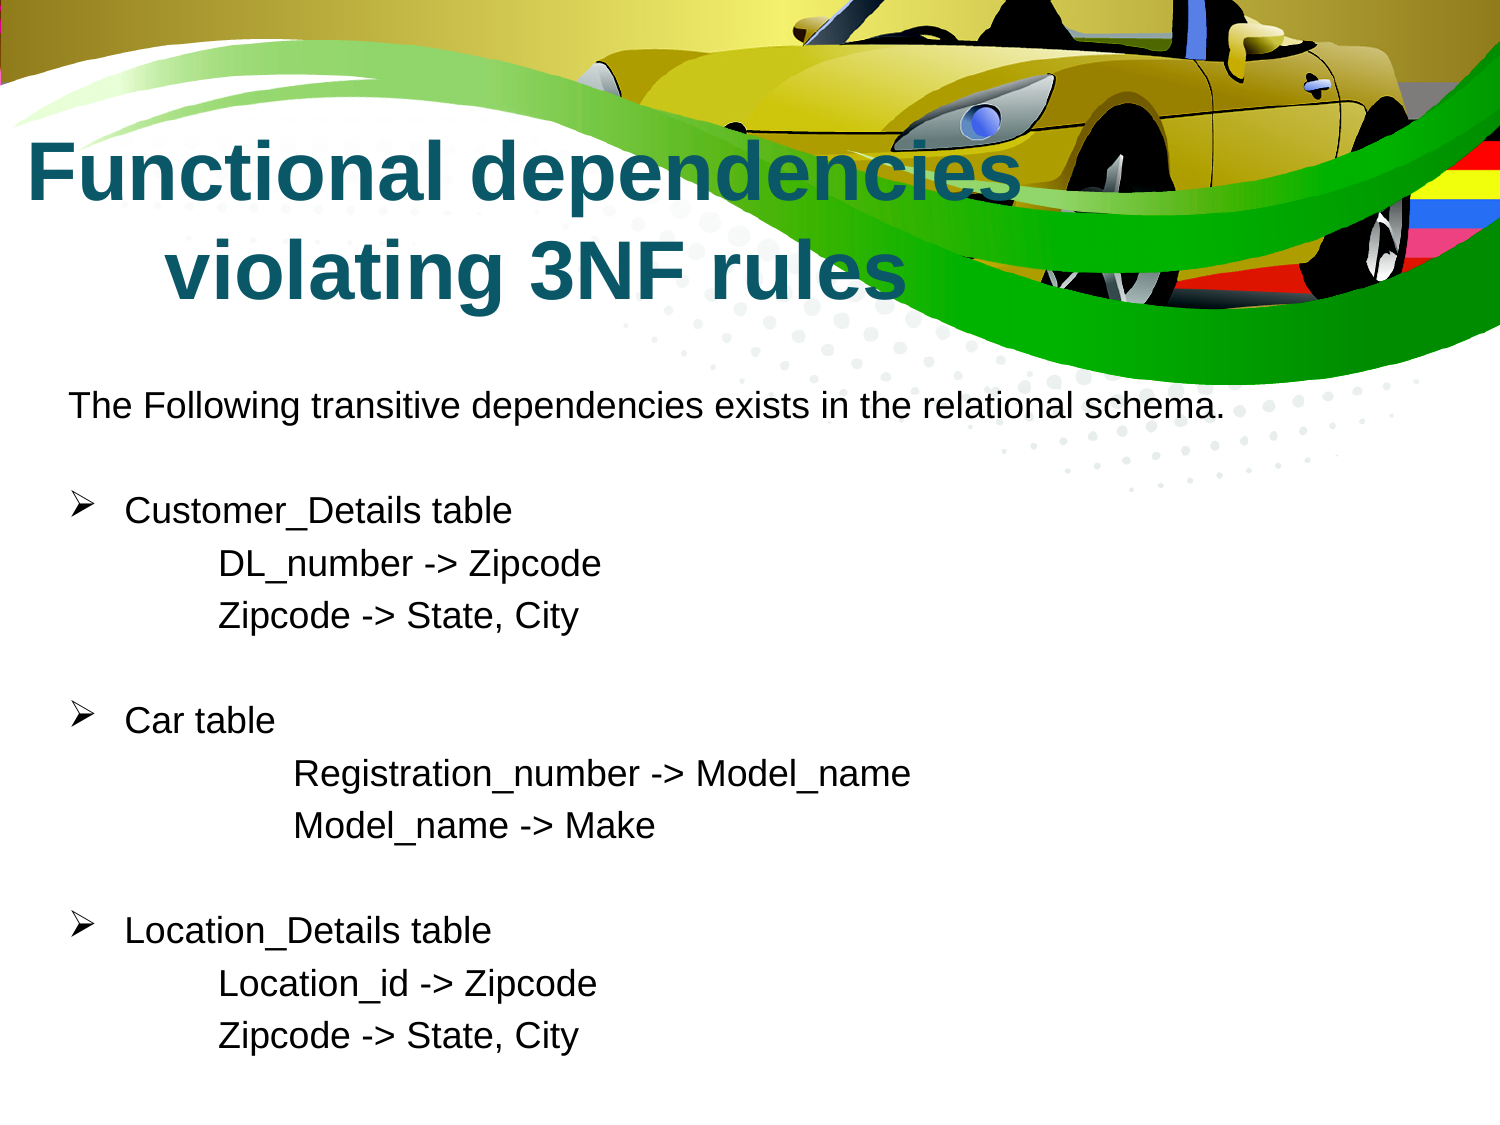

Functional dependencies
violating 3NF rules
The Following transitive dependencies exists in the relational schema.

Customer_Details table
	DL_number -> Zipcode
	Zipcode -> State, City

Car table
	Registration_number -> Model_name
	Model_name -> Make

Location_Details table
	Location_id -> Zipcode
	Zipcode -> State, City